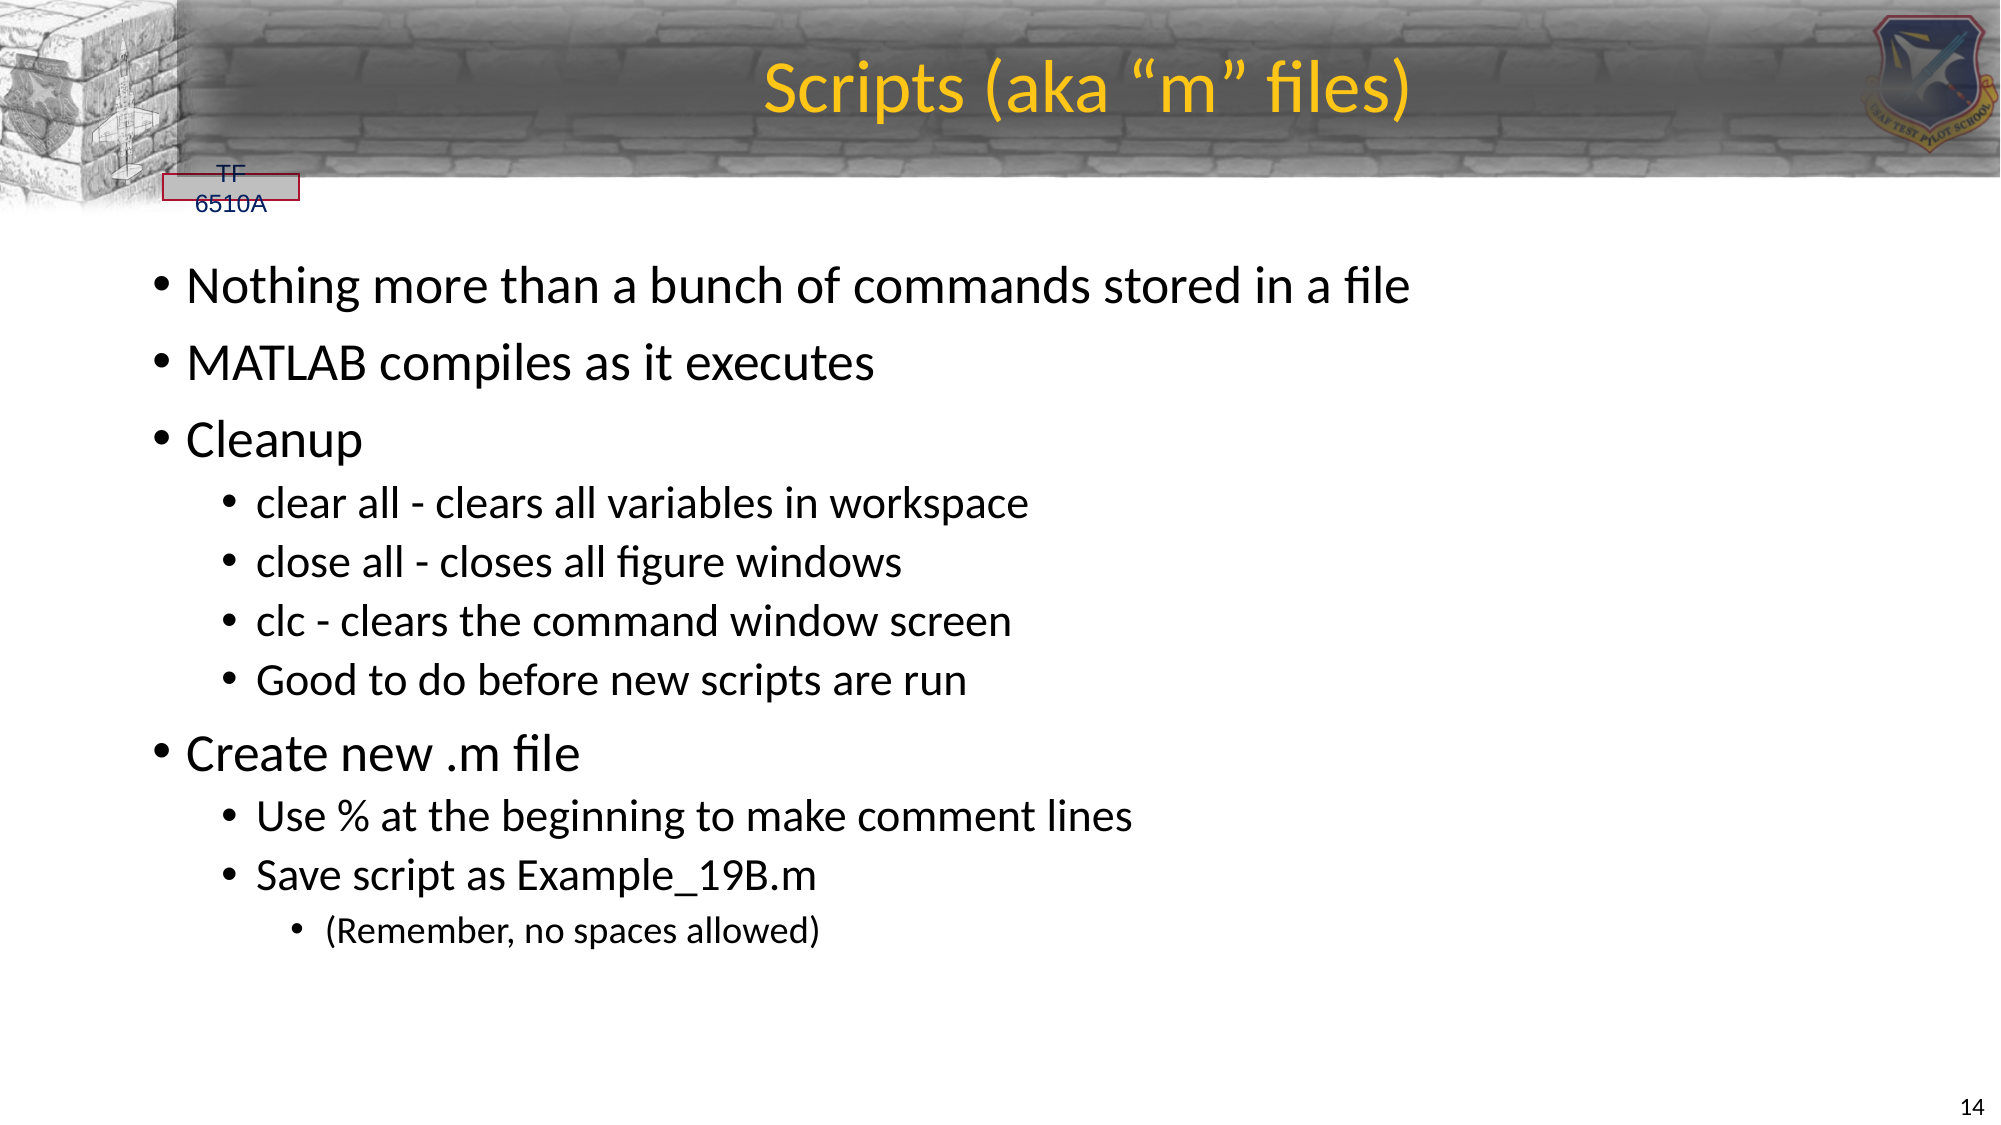

# Scripts (aka “m” files)
Nothing more than a bunch of commands stored in a file
MATLAB compiles as it executes
Cleanup
clear all - clears all variables in workspace
close all - closes all figure windows
clc - clears the command window screen
Good to do before new scripts are run
Create new .m file
Use % at the beginning to make comment lines
Save script as Example_19B.m
(Remember, no spaces allowed)
14